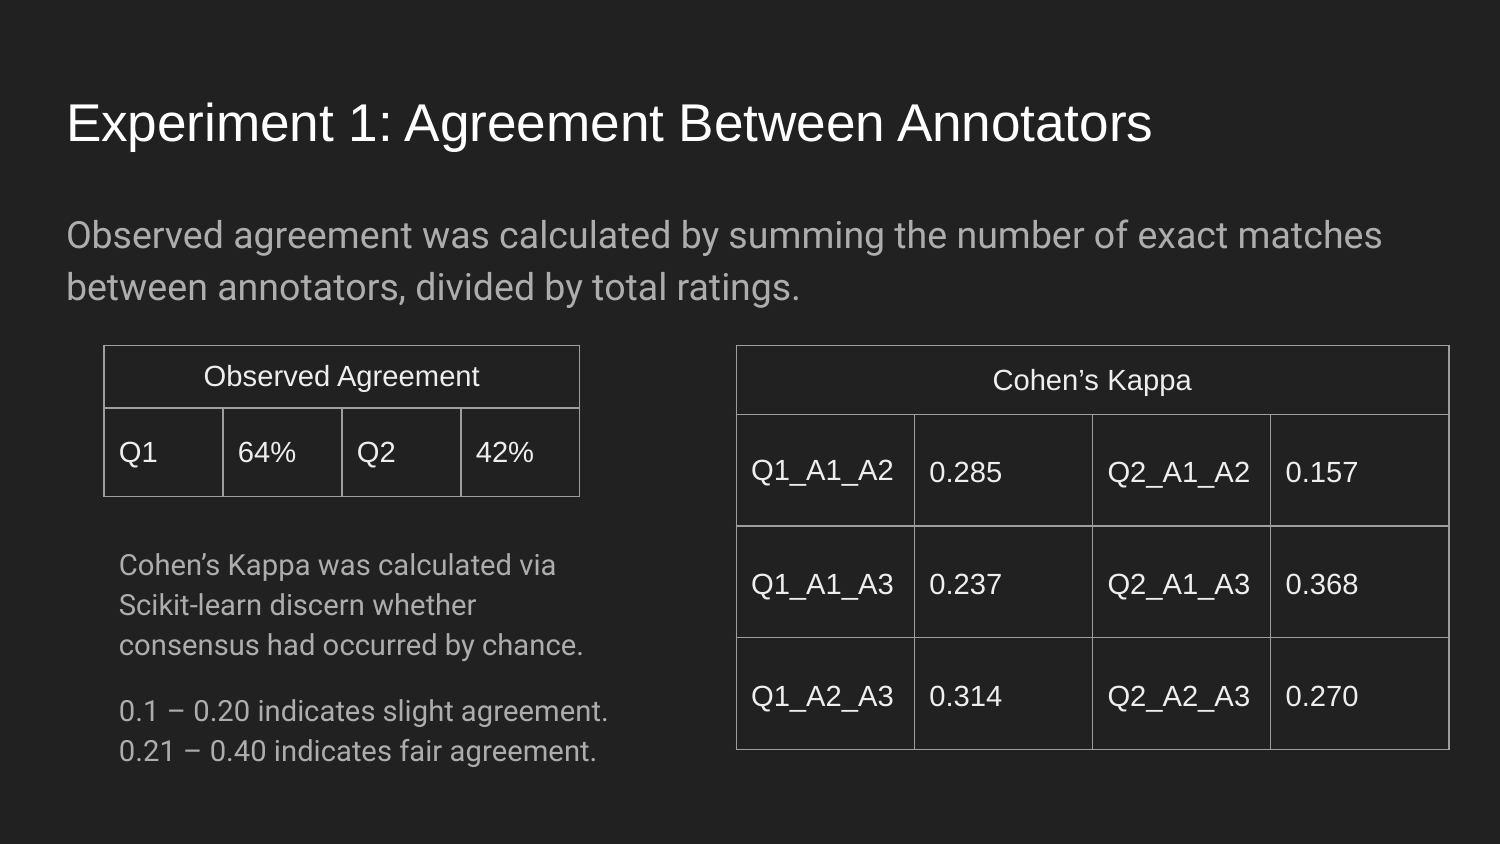

# Experiment 1: Agreement Between Annotators
Observed agreement was calculated by summing the number of exact matches between annotators, divided by total ratings.
| Observed Agreement |  |  |  |
| --- | --- | --- | --- |
| Q1 | 64% | Q2 | 42% |
| Cohen’s Kappa |  |  |  |
| --- | --- | --- | --- |
| Q1\_A1\_A2 | 0.285 | Q2\_A1\_A2 | 0.157 |
| Q1\_A1\_A3 | 0.237 | Q2\_A1\_A3 | 0.368 |
| Q1\_A2\_A3 | 0.314 | Q2\_A2\_A3 | 0.270 |
Cohen’s Kappa was calculated via Scikit-learn discern whether consensus had occurred by chance.
0.1 – 0.20 indicates slight agreement. 0.21 – 0.40 indicates fair agreement.